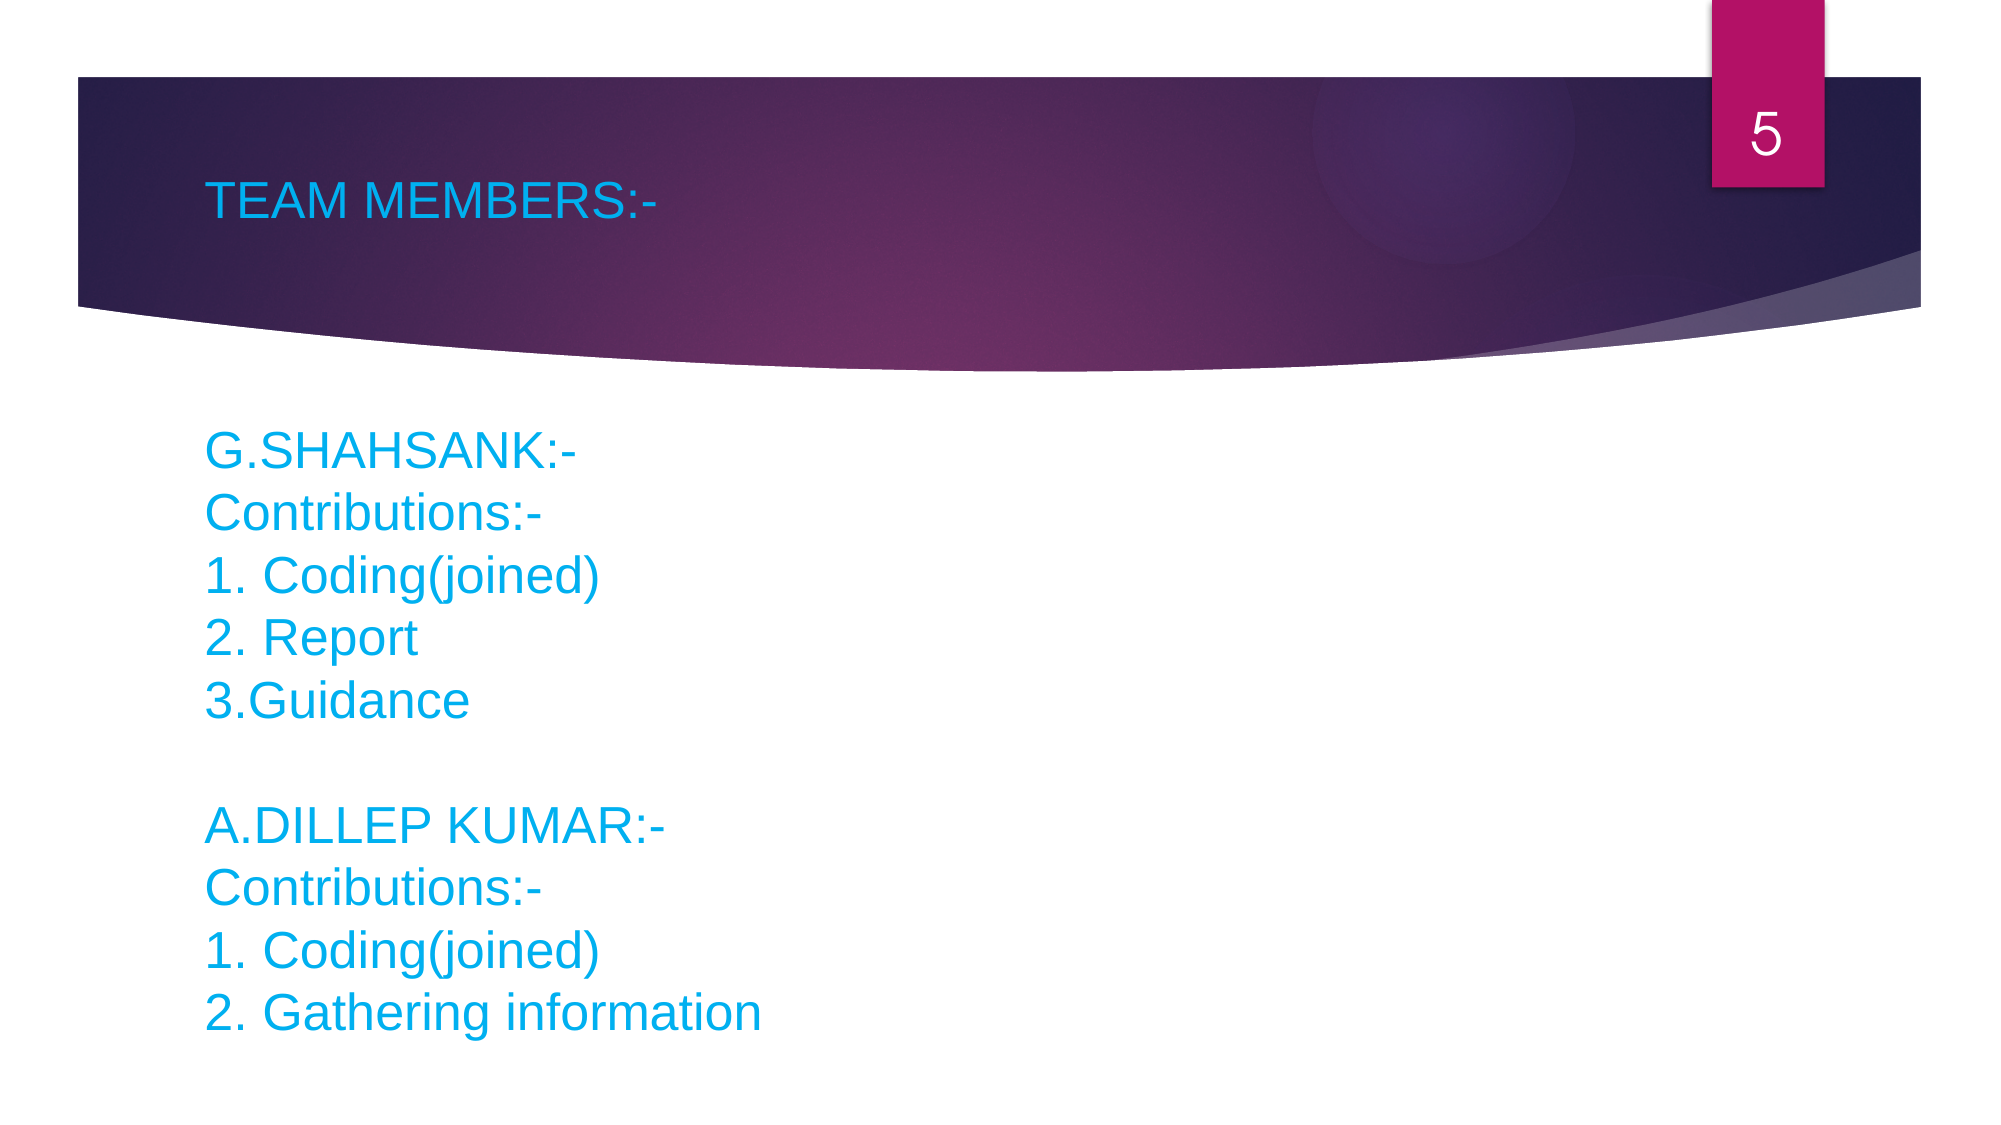

5
# TEAM MEMBERS:- G.SHAHSANK:- Contributions:- 1. Coding(joined) 2. Report 3.Guidance A.DILLEP KUMAR:- Contributions:- 1. Coding(joined) 2. Gathering information